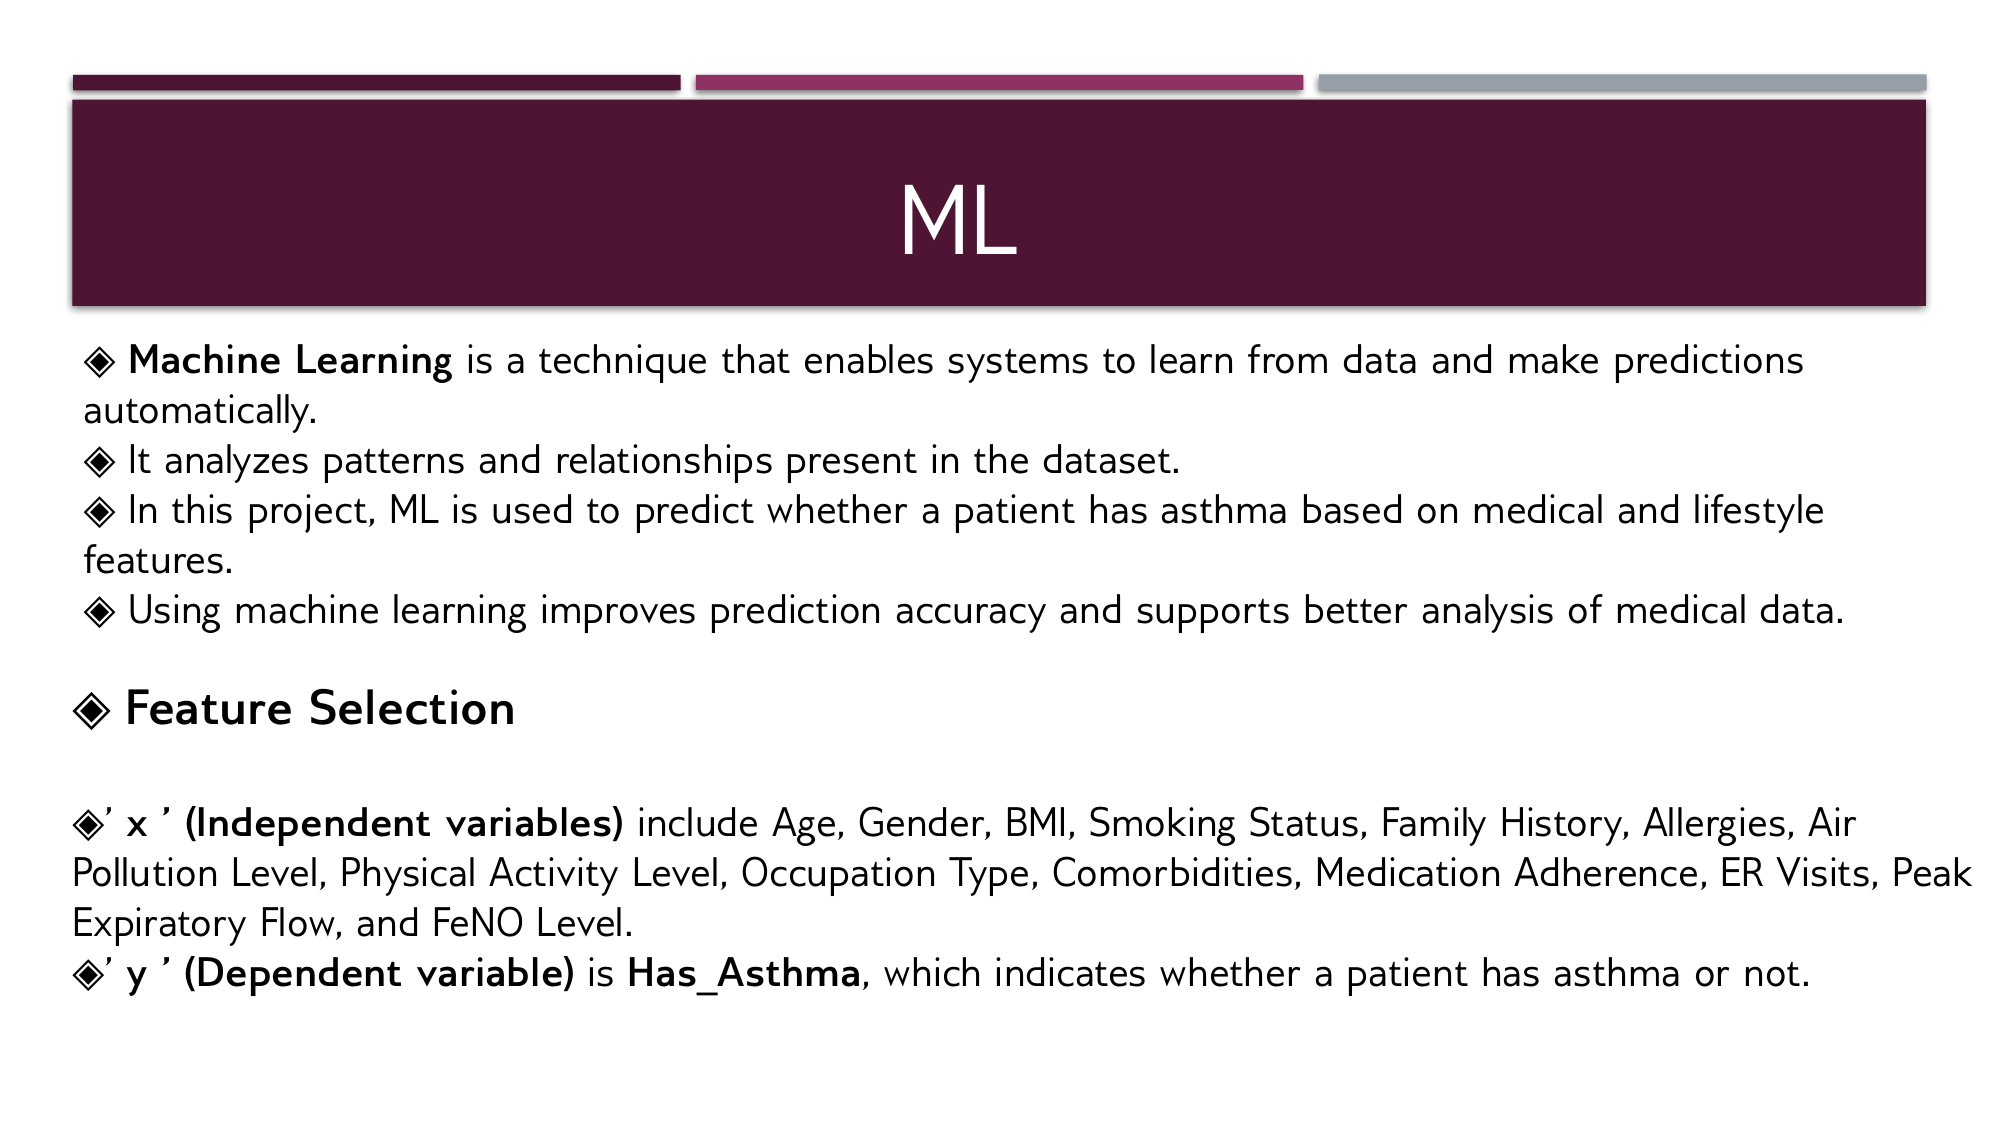

# Ml
◈ Machine Learning is a technique that enables systems to learn from data and make predictions automatically.
◈ It analyzes patterns and relationships present in the dataset.
◈ In this project, ML is used to predict whether a patient has asthma based on medical and lifestyle features.
◈ Using machine learning improves prediction accuracy and supports better analysis of medical data.

◈ Feature Selection

◈’ x ’ (Independent variables) include Age, Gender, BMI, Smoking Status, Family History, Allergies, Air Pollution Level, Physical Activity Level, Occupation Type, Comorbidities, Medication Adherence, ER Visits, Peak Expiratory Flow, and FeNO Level.
◈’ y ’ (Dependent variable) is Has_Asthma, which indicates whether a patient has asthma or not.